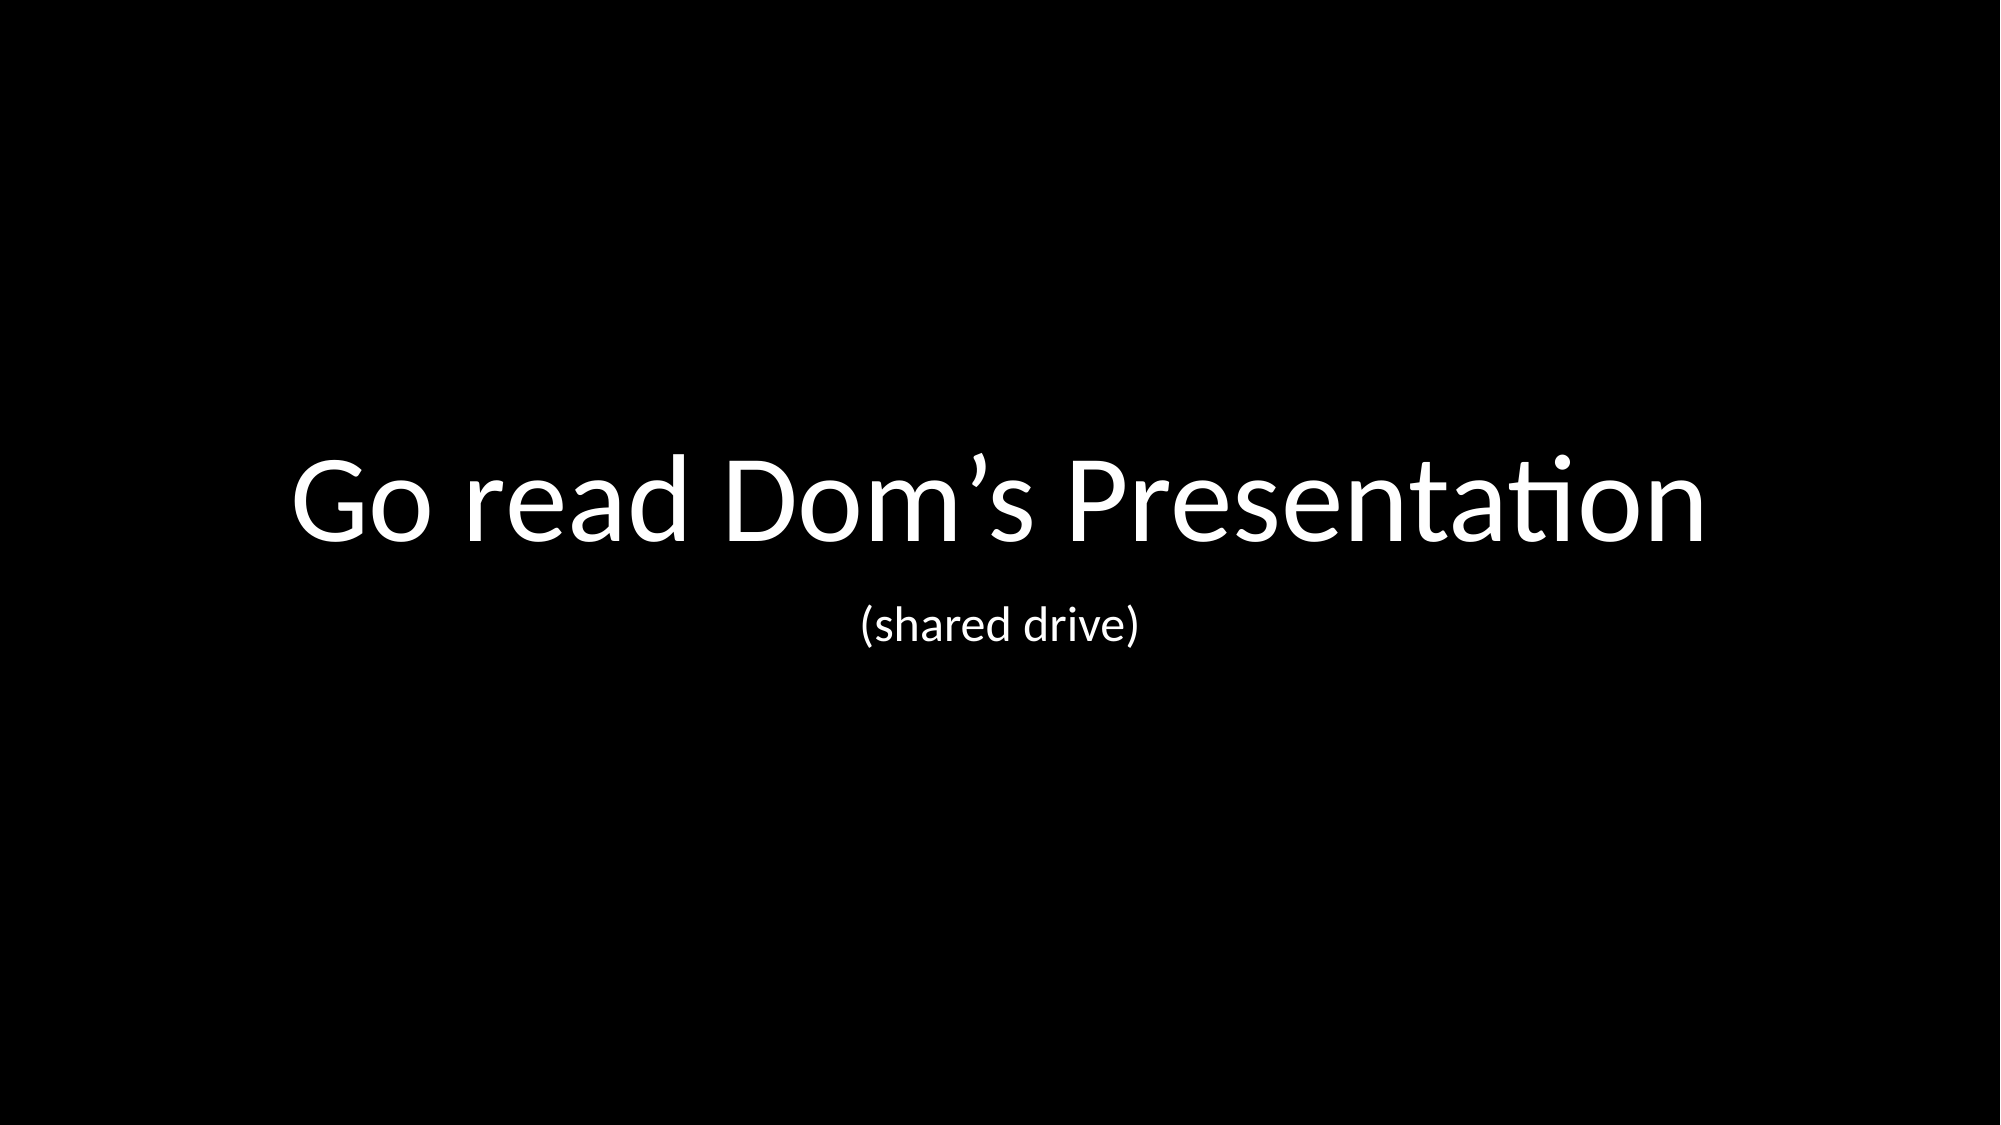

# Go read Dom’s Presentation
(shared drive)